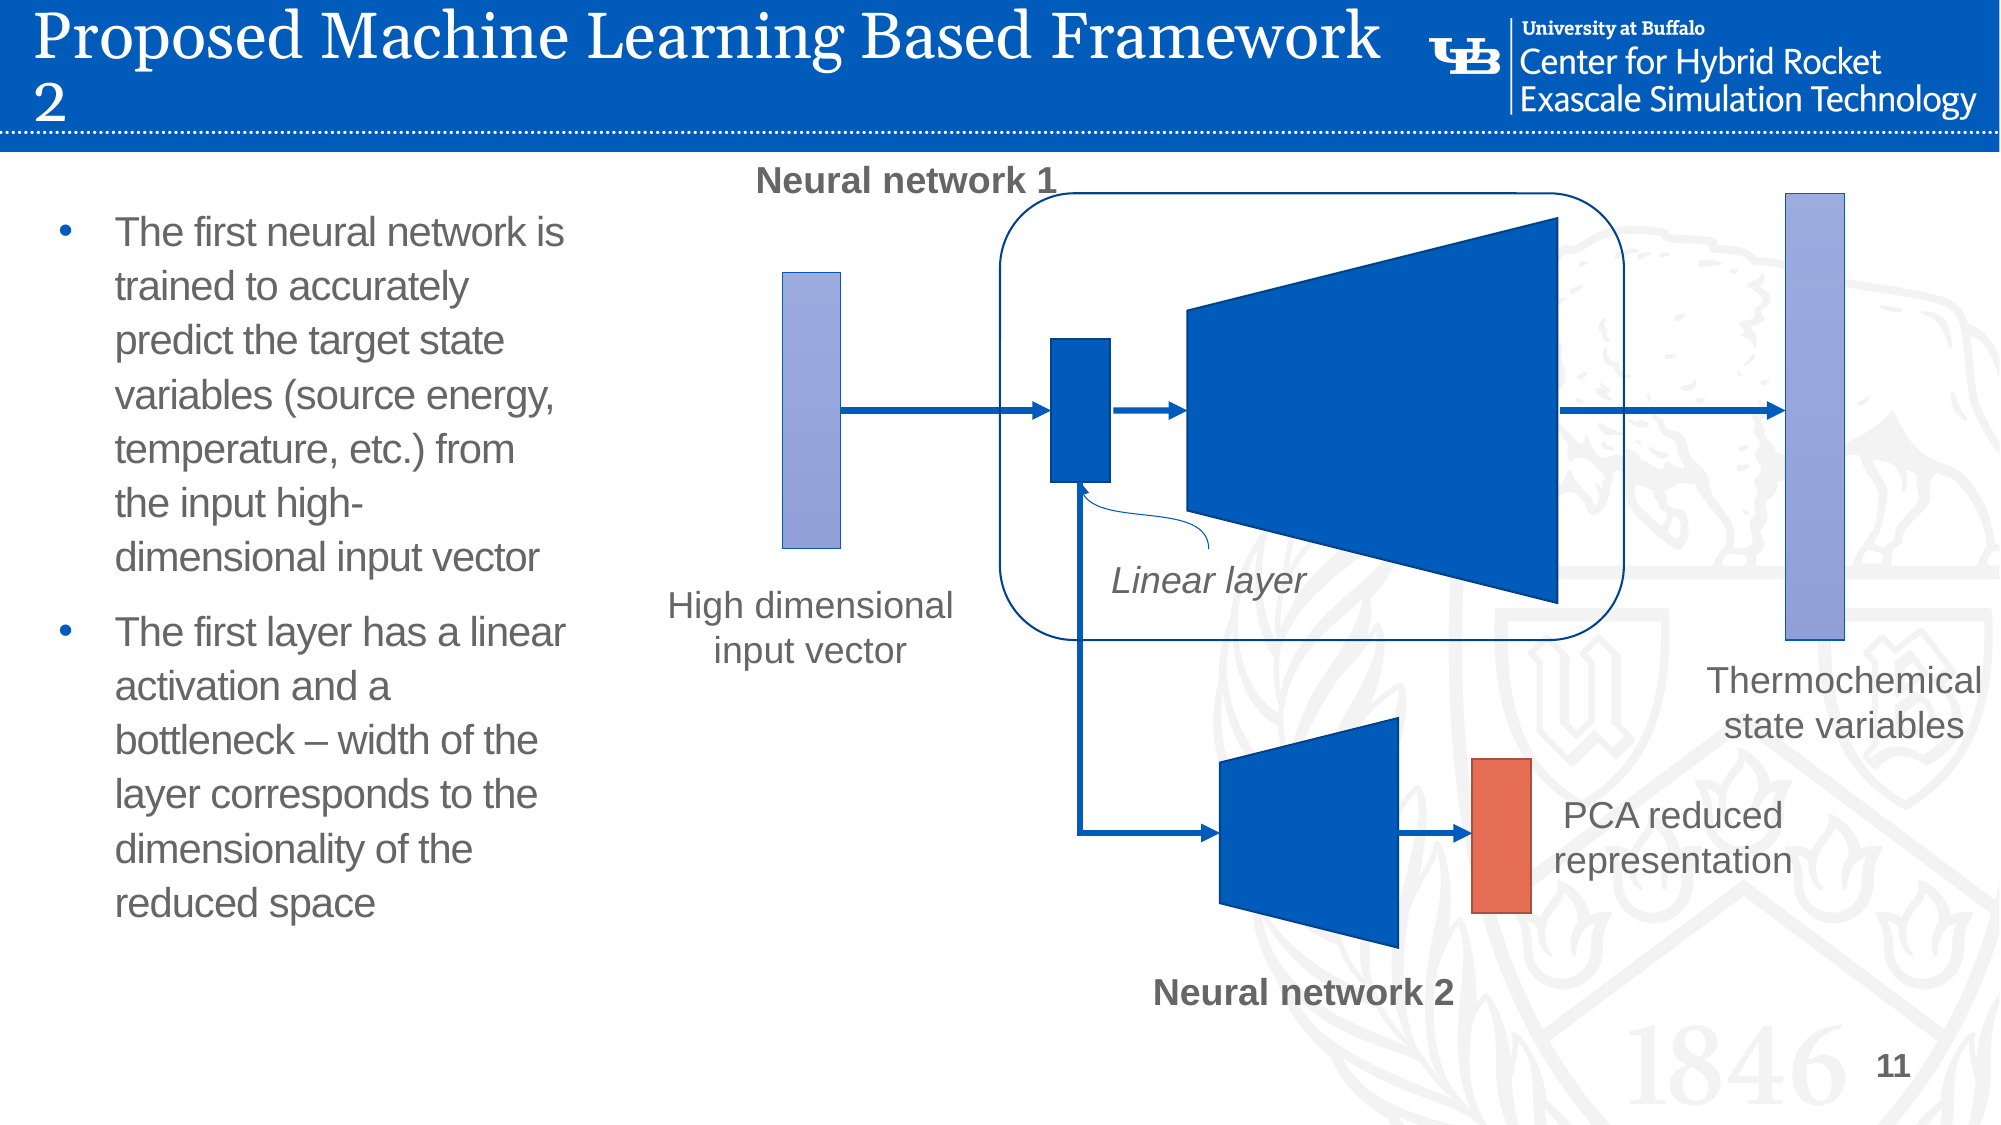

# Proposed Machine Learning Based Framework 2
Neural network 1
The first neural network is trained to accurately predict the target state variables (source energy, temperature, etc.) from the input high-dimensional input vector
The first layer has a linear activation and a bottleneck – width of the layer corresponds to the dimensionality of the reduced space

Linear layer
High dimensional input vector
Thermochemical state variables

PCA reduced representation
Neural network 2